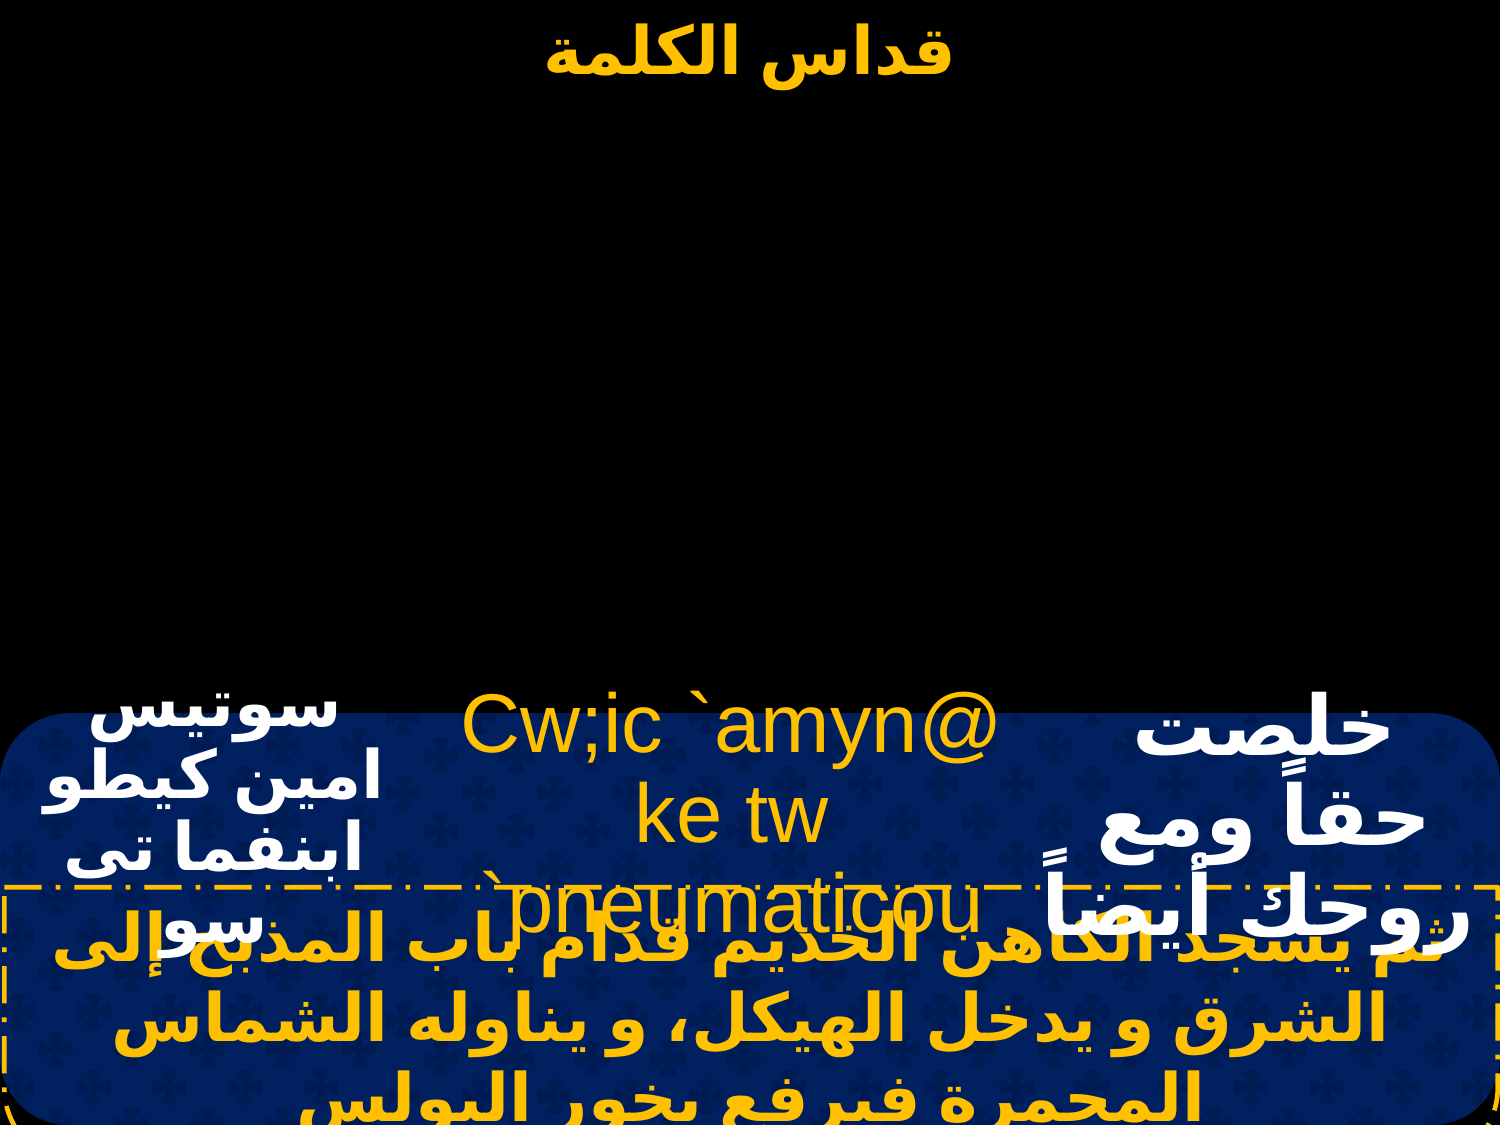

# سوتيس امين
سوتيس امين كيطو ابنفما تى سو
Cw;ic `amyn@ ke tw `pneumaticou
خلصت حقاً ومع روحك أيضاً
ثم يسجد الكاهن الخديم قدام باب المذبح إلى الشرق و يدخل الهيكل، و يناوله الشماس المجمرة فيرفع بخور البولس